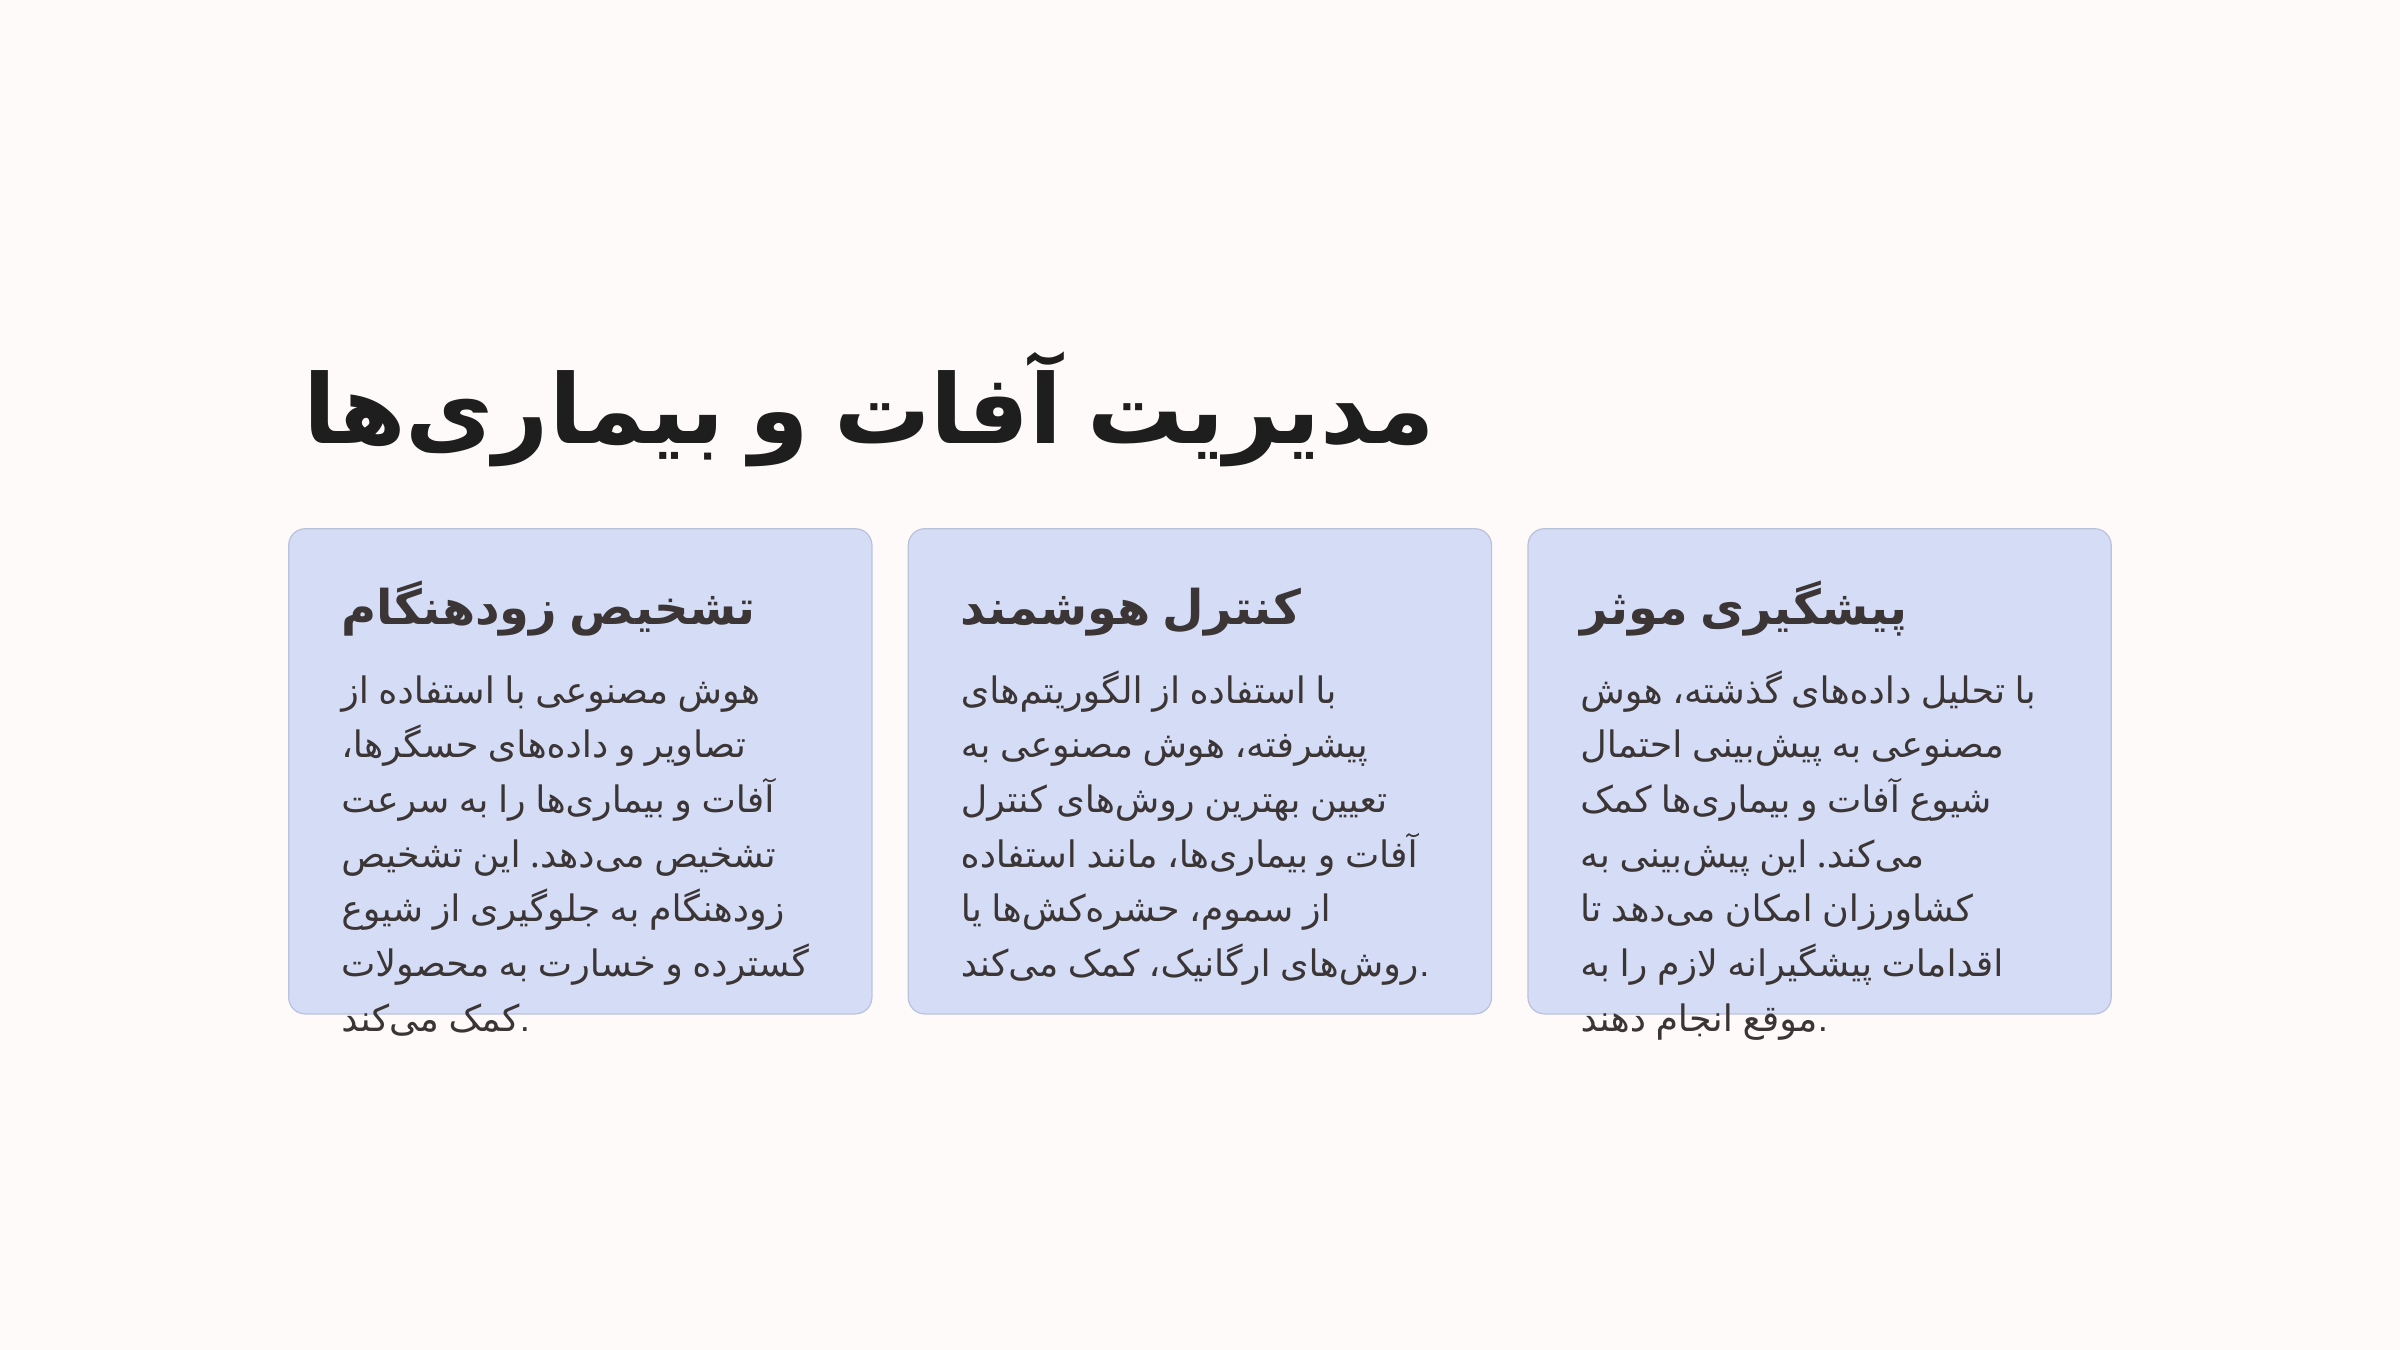

مدیریت آفات و بیماری‌ها

تشخیص زودهنگام
کنترل هوشمند
پیشگیری موثر
هوش مصنوعی با استفاده از تصاویر و داده‌های حسگرها، آفات و بیماری‌ها را به سرعت تشخیص می‌دهد. این تشخیص زودهنگام به جلوگیری از شیوع گسترده و خسارت به محصولات کمک می‌کند.
با استفاده از الگوریتم‌های پیشرفته، هوش مصنوعی به تعیین بهترین روش‌های کنترل آفات و بیماری‌ها، مانند استفاده از سموم، حشره‌کش‌ها یا روش‌های ارگانیک، کمک می‌کند.
با تحلیل داده‌های گذشته، هوش مصنوعی به پیش‌بینی احتمال شیوع آفات و بیماری‌ها کمک می‌کند. این پیش‌بینی به کشاورزان امکان می‌دهد تا اقدامات پیشگیرانه لازم را به موقع انجام دهند.